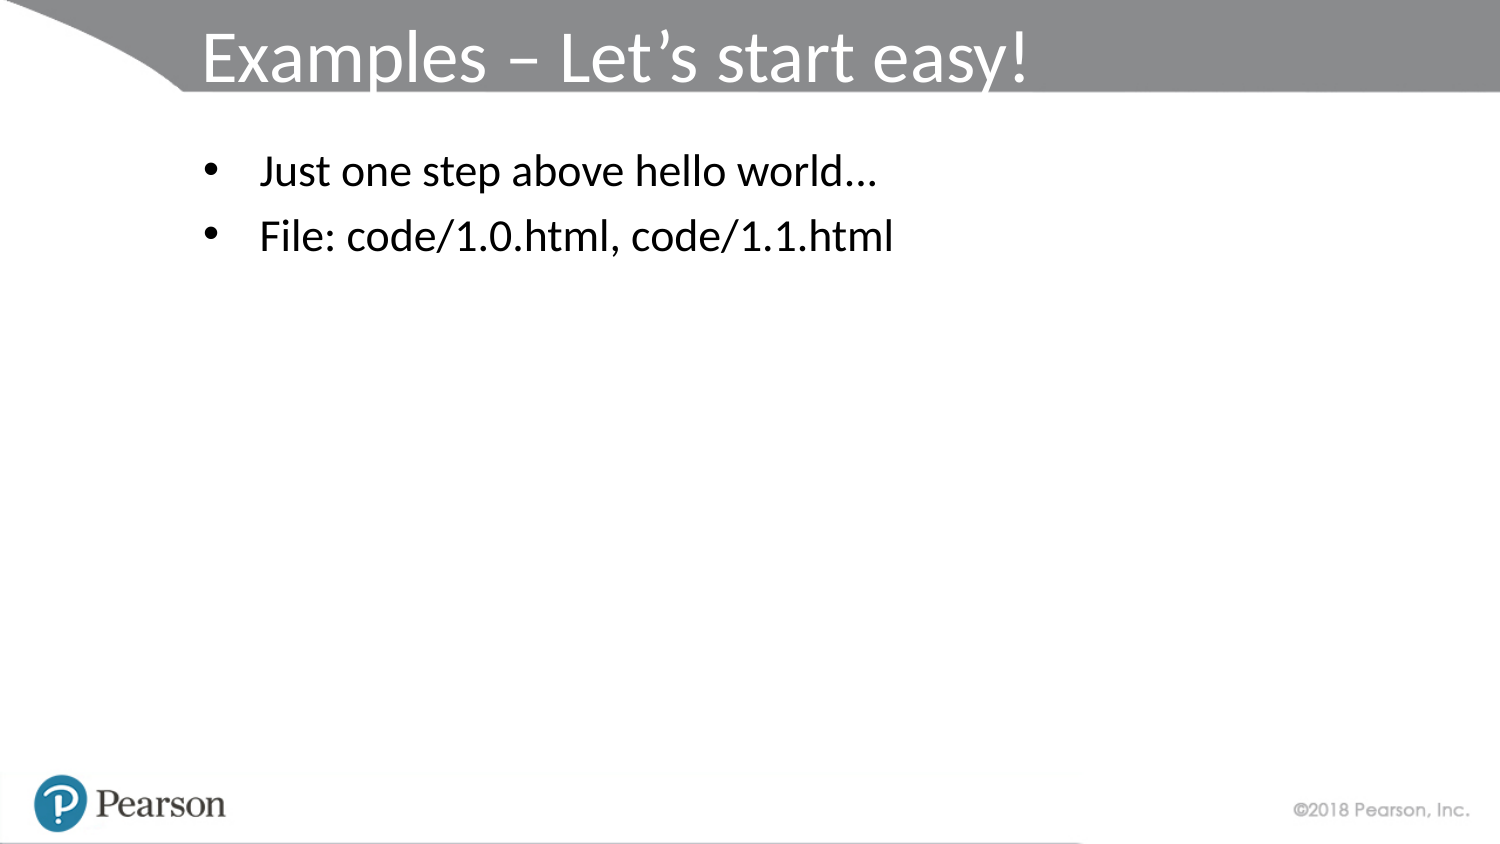

# Examples – Let’s start easy!
Just one step above hello world...
File: code/1.0.html, code/1.1.html